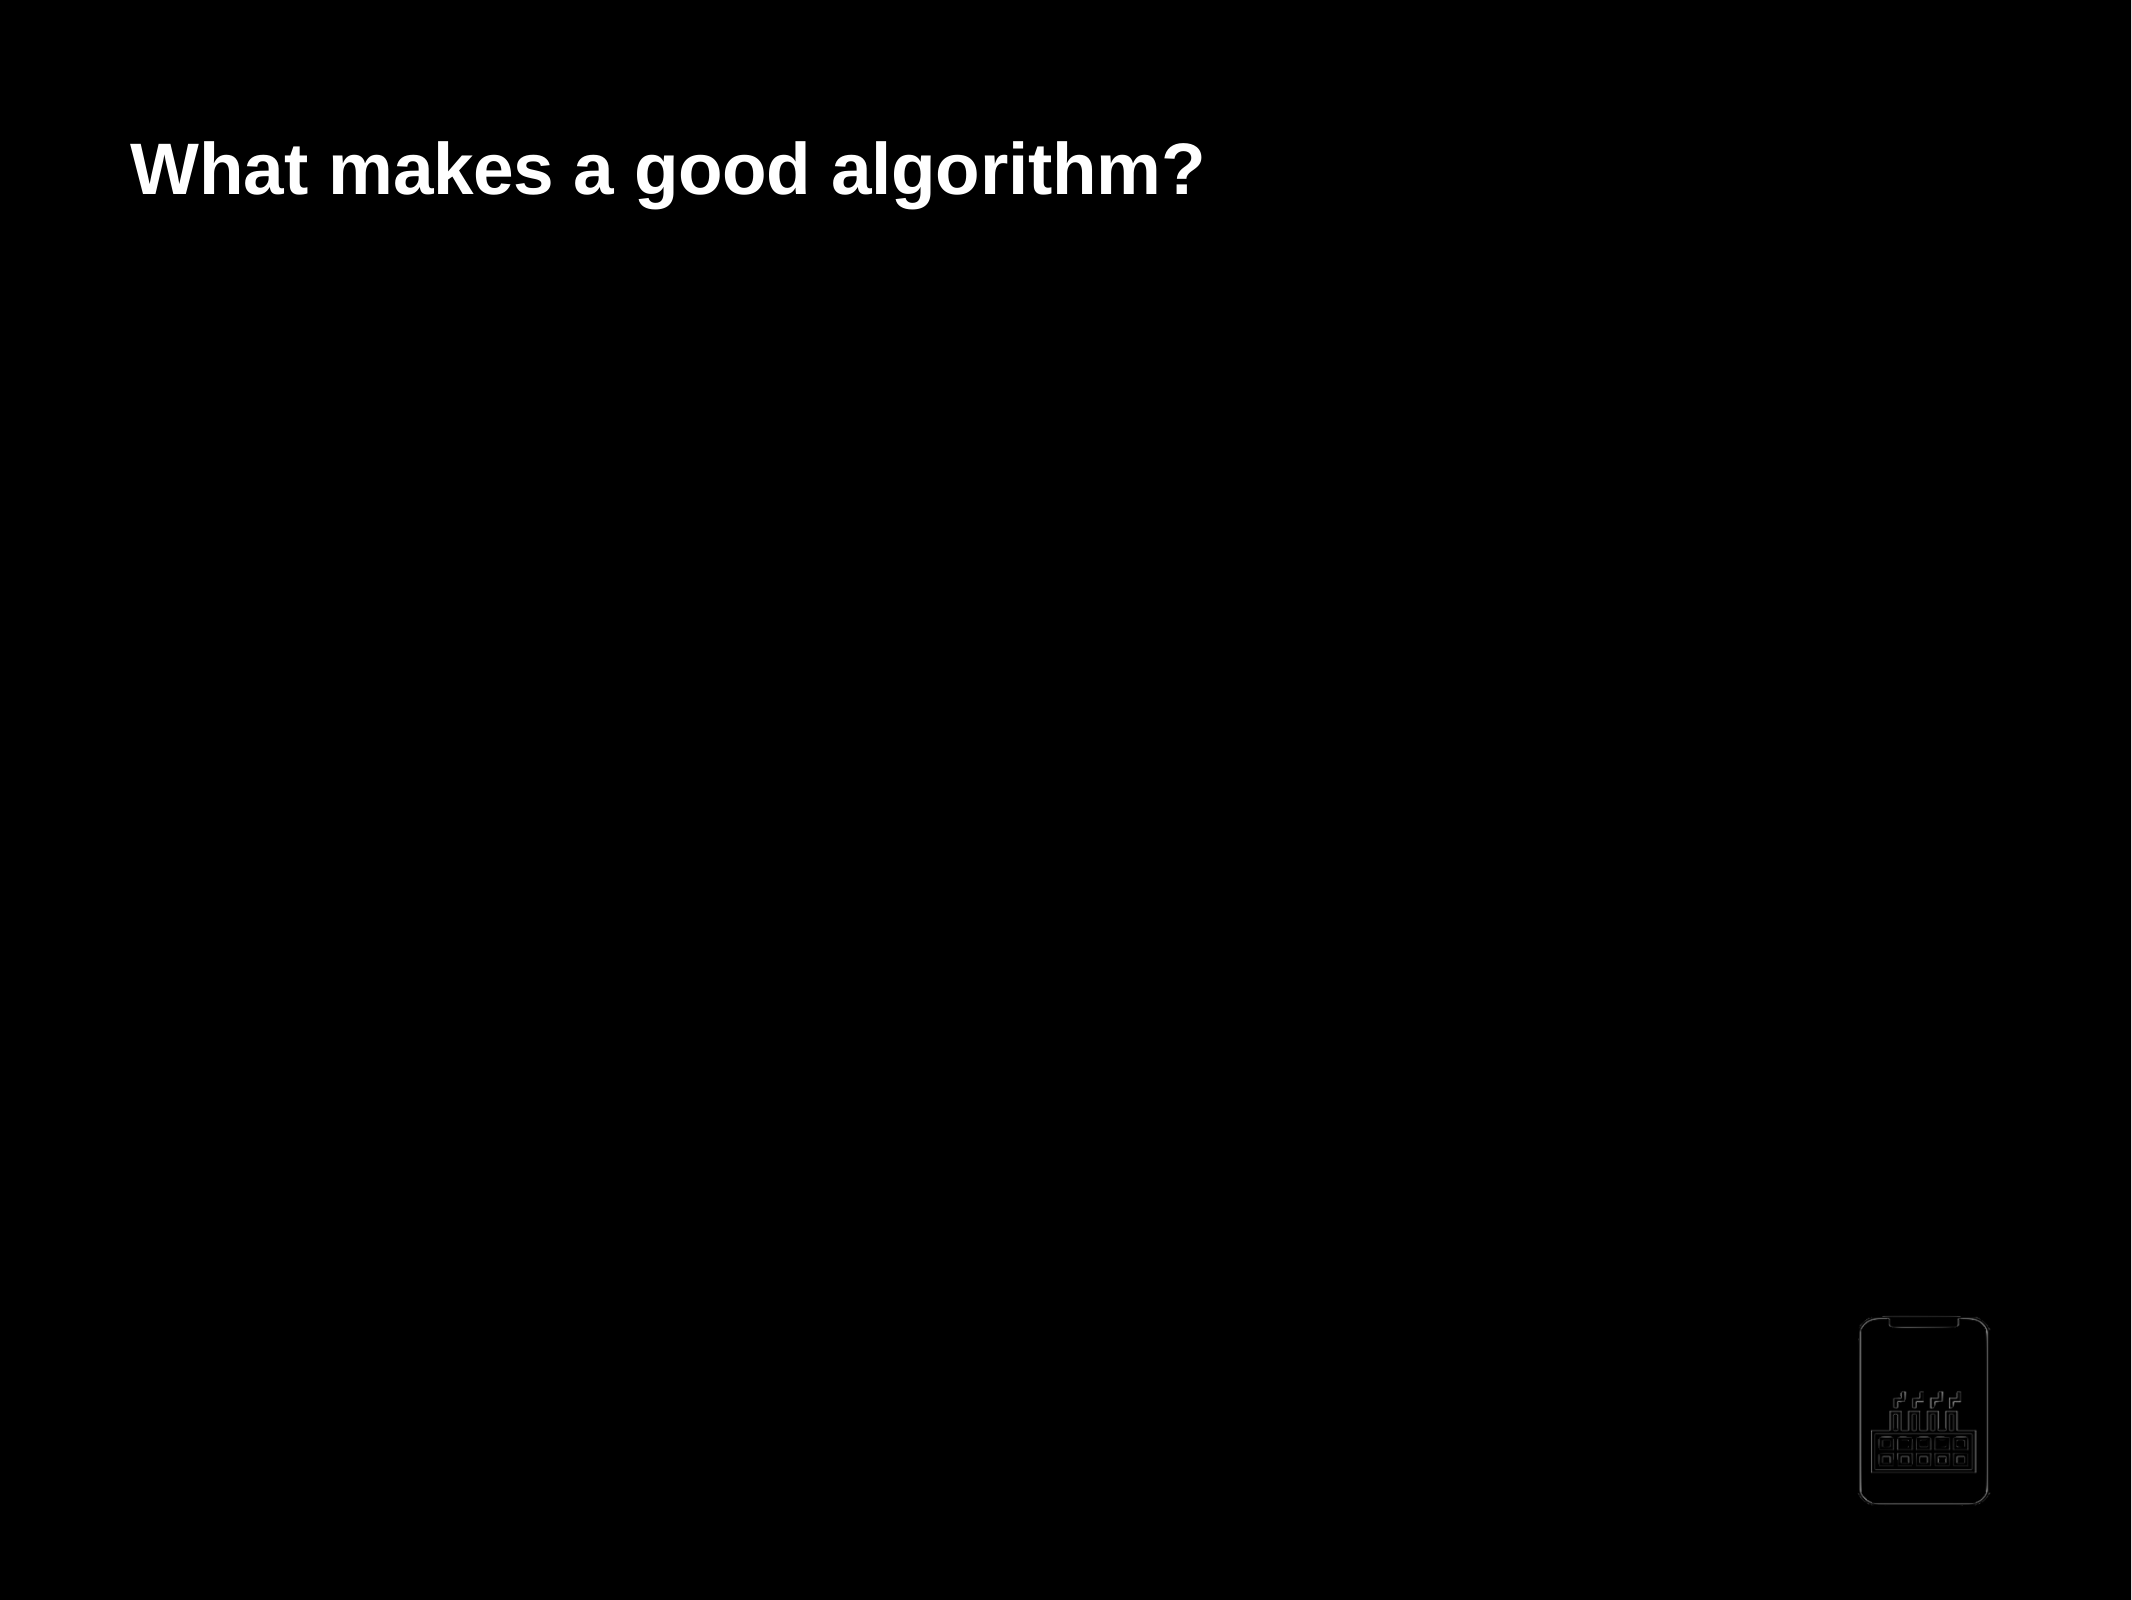

What makes a good algorithm?
1. Correctness
2. Eﬃciency

AppMillers
www.appmillers.com